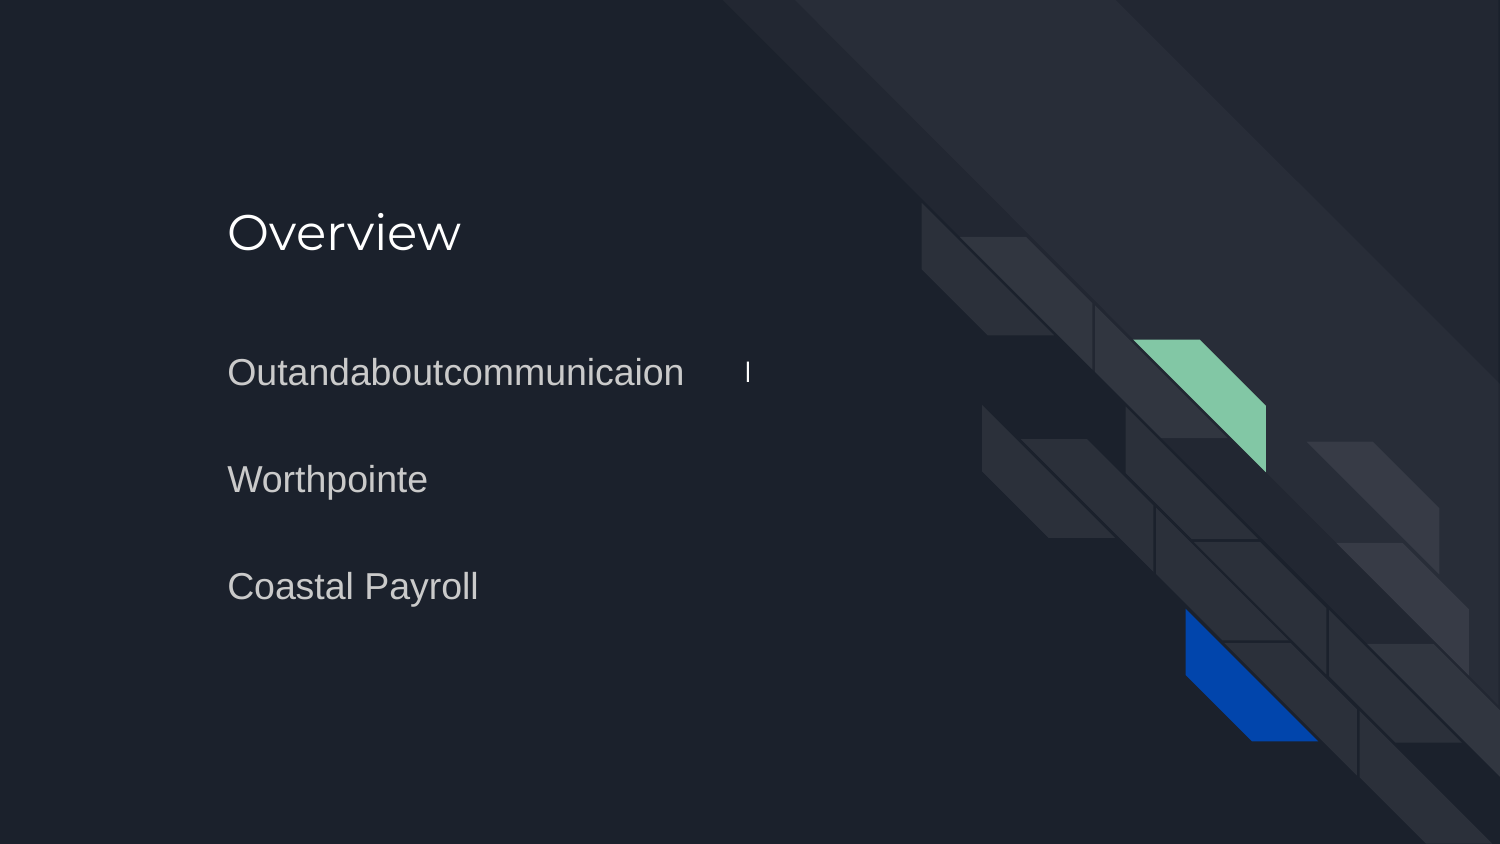

# Overview

Outandaboutcommunicaion
I

Worthpointe

Coastal Payroll